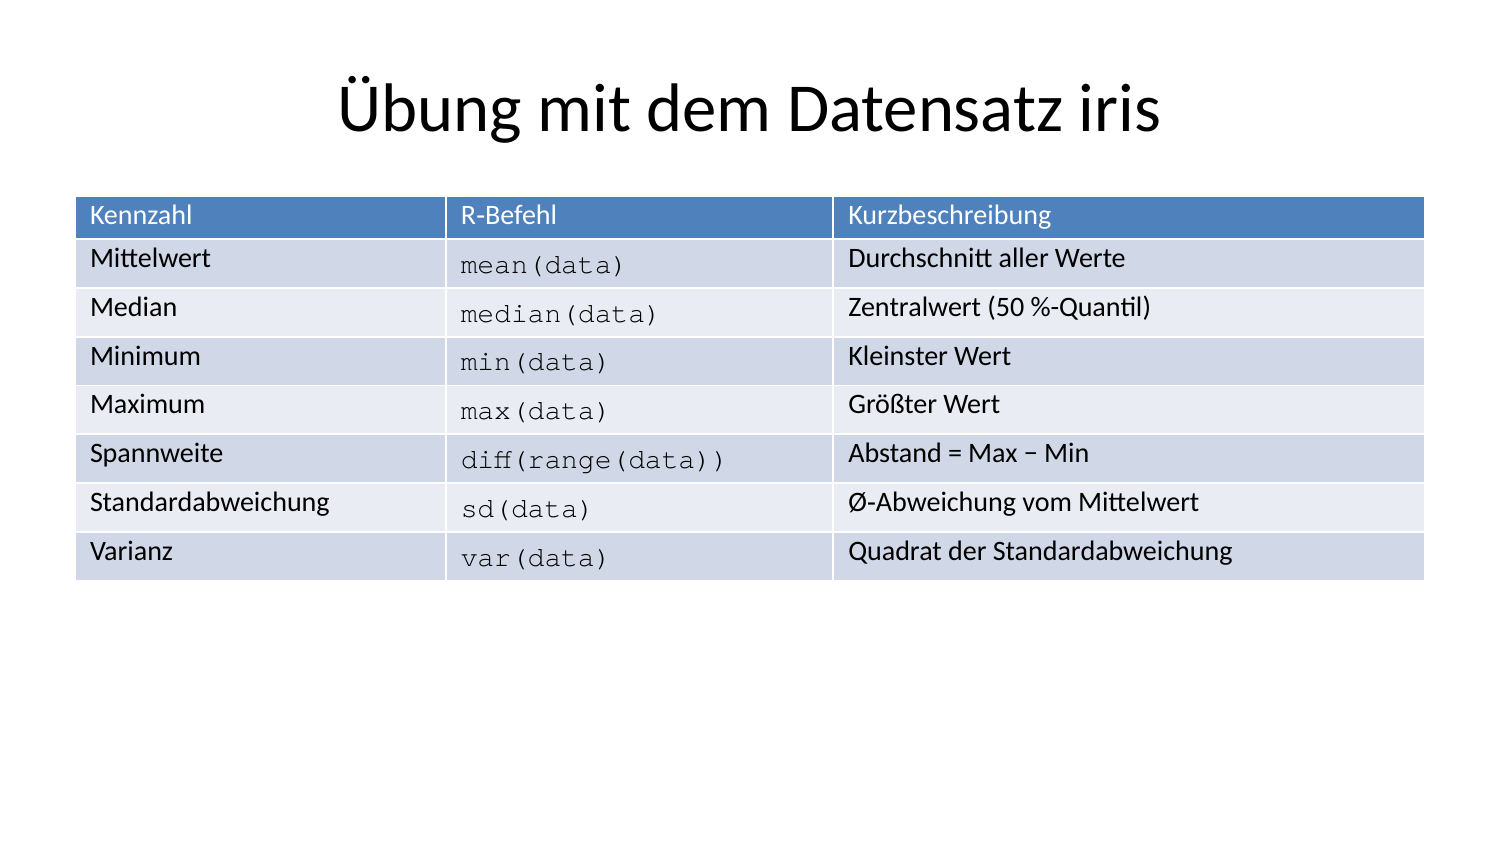

# Übung mit dem Datensatz iris
| Kennzahl | R‑Befehl | Kurzbeschreibung |
| --- | --- | --- |
| Mittelwert | mean(data) | Durchschnitt aller Werte |
| Median | median(data) | Zentralwert (50 %-Quantil) |
| Minimum | min(data) | Kleinster Wert |
| Maximum | max(data) | Größter Wert |
| Spannweite | diff(range(data)) | Abstand = Max − Min |
| Standardabweichung | sd(data) | Ø‑Abweichung vom Mittelwert |
| Varianz | var(data) | Quadrat der Standardabweichung |